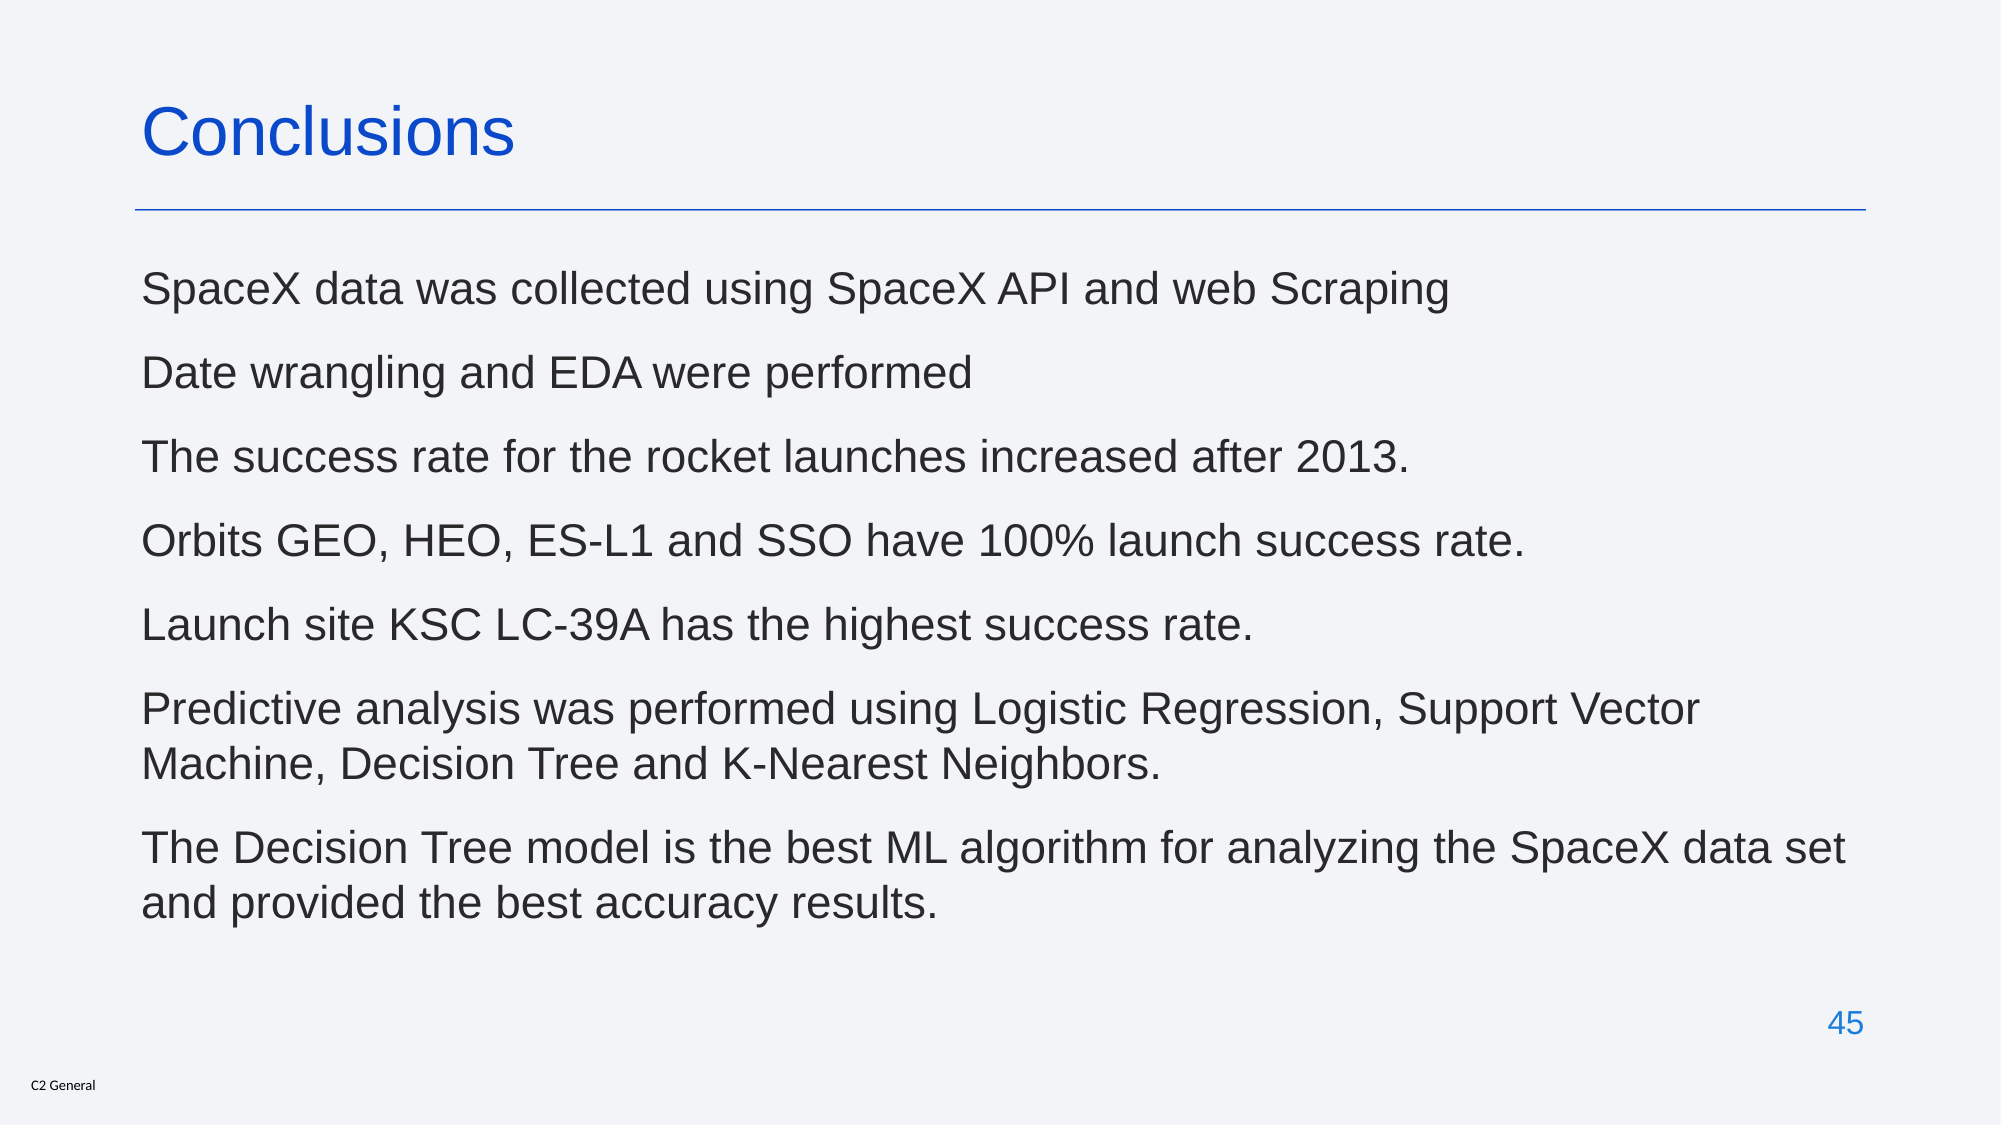

Conclusions
SpaceX data was collected using SpaceX API and web Scraping
Date wrangling and EDA were performed
The success rate for the rocket launches increased after 2013.
Orbits GEO, HEO, ES-L1 and SSO have 100% launch success rate.
Launch site KSC LC-39A has the highest success rate.
Predictive analysis was performed using Logistic Regression, Support Vector Machine, Decision Tree and K-Nearest Neighbors.
The Decision Tree model is the best ML algorithm for analyzing the SpaceX data set and provided the best accuracy results.
45